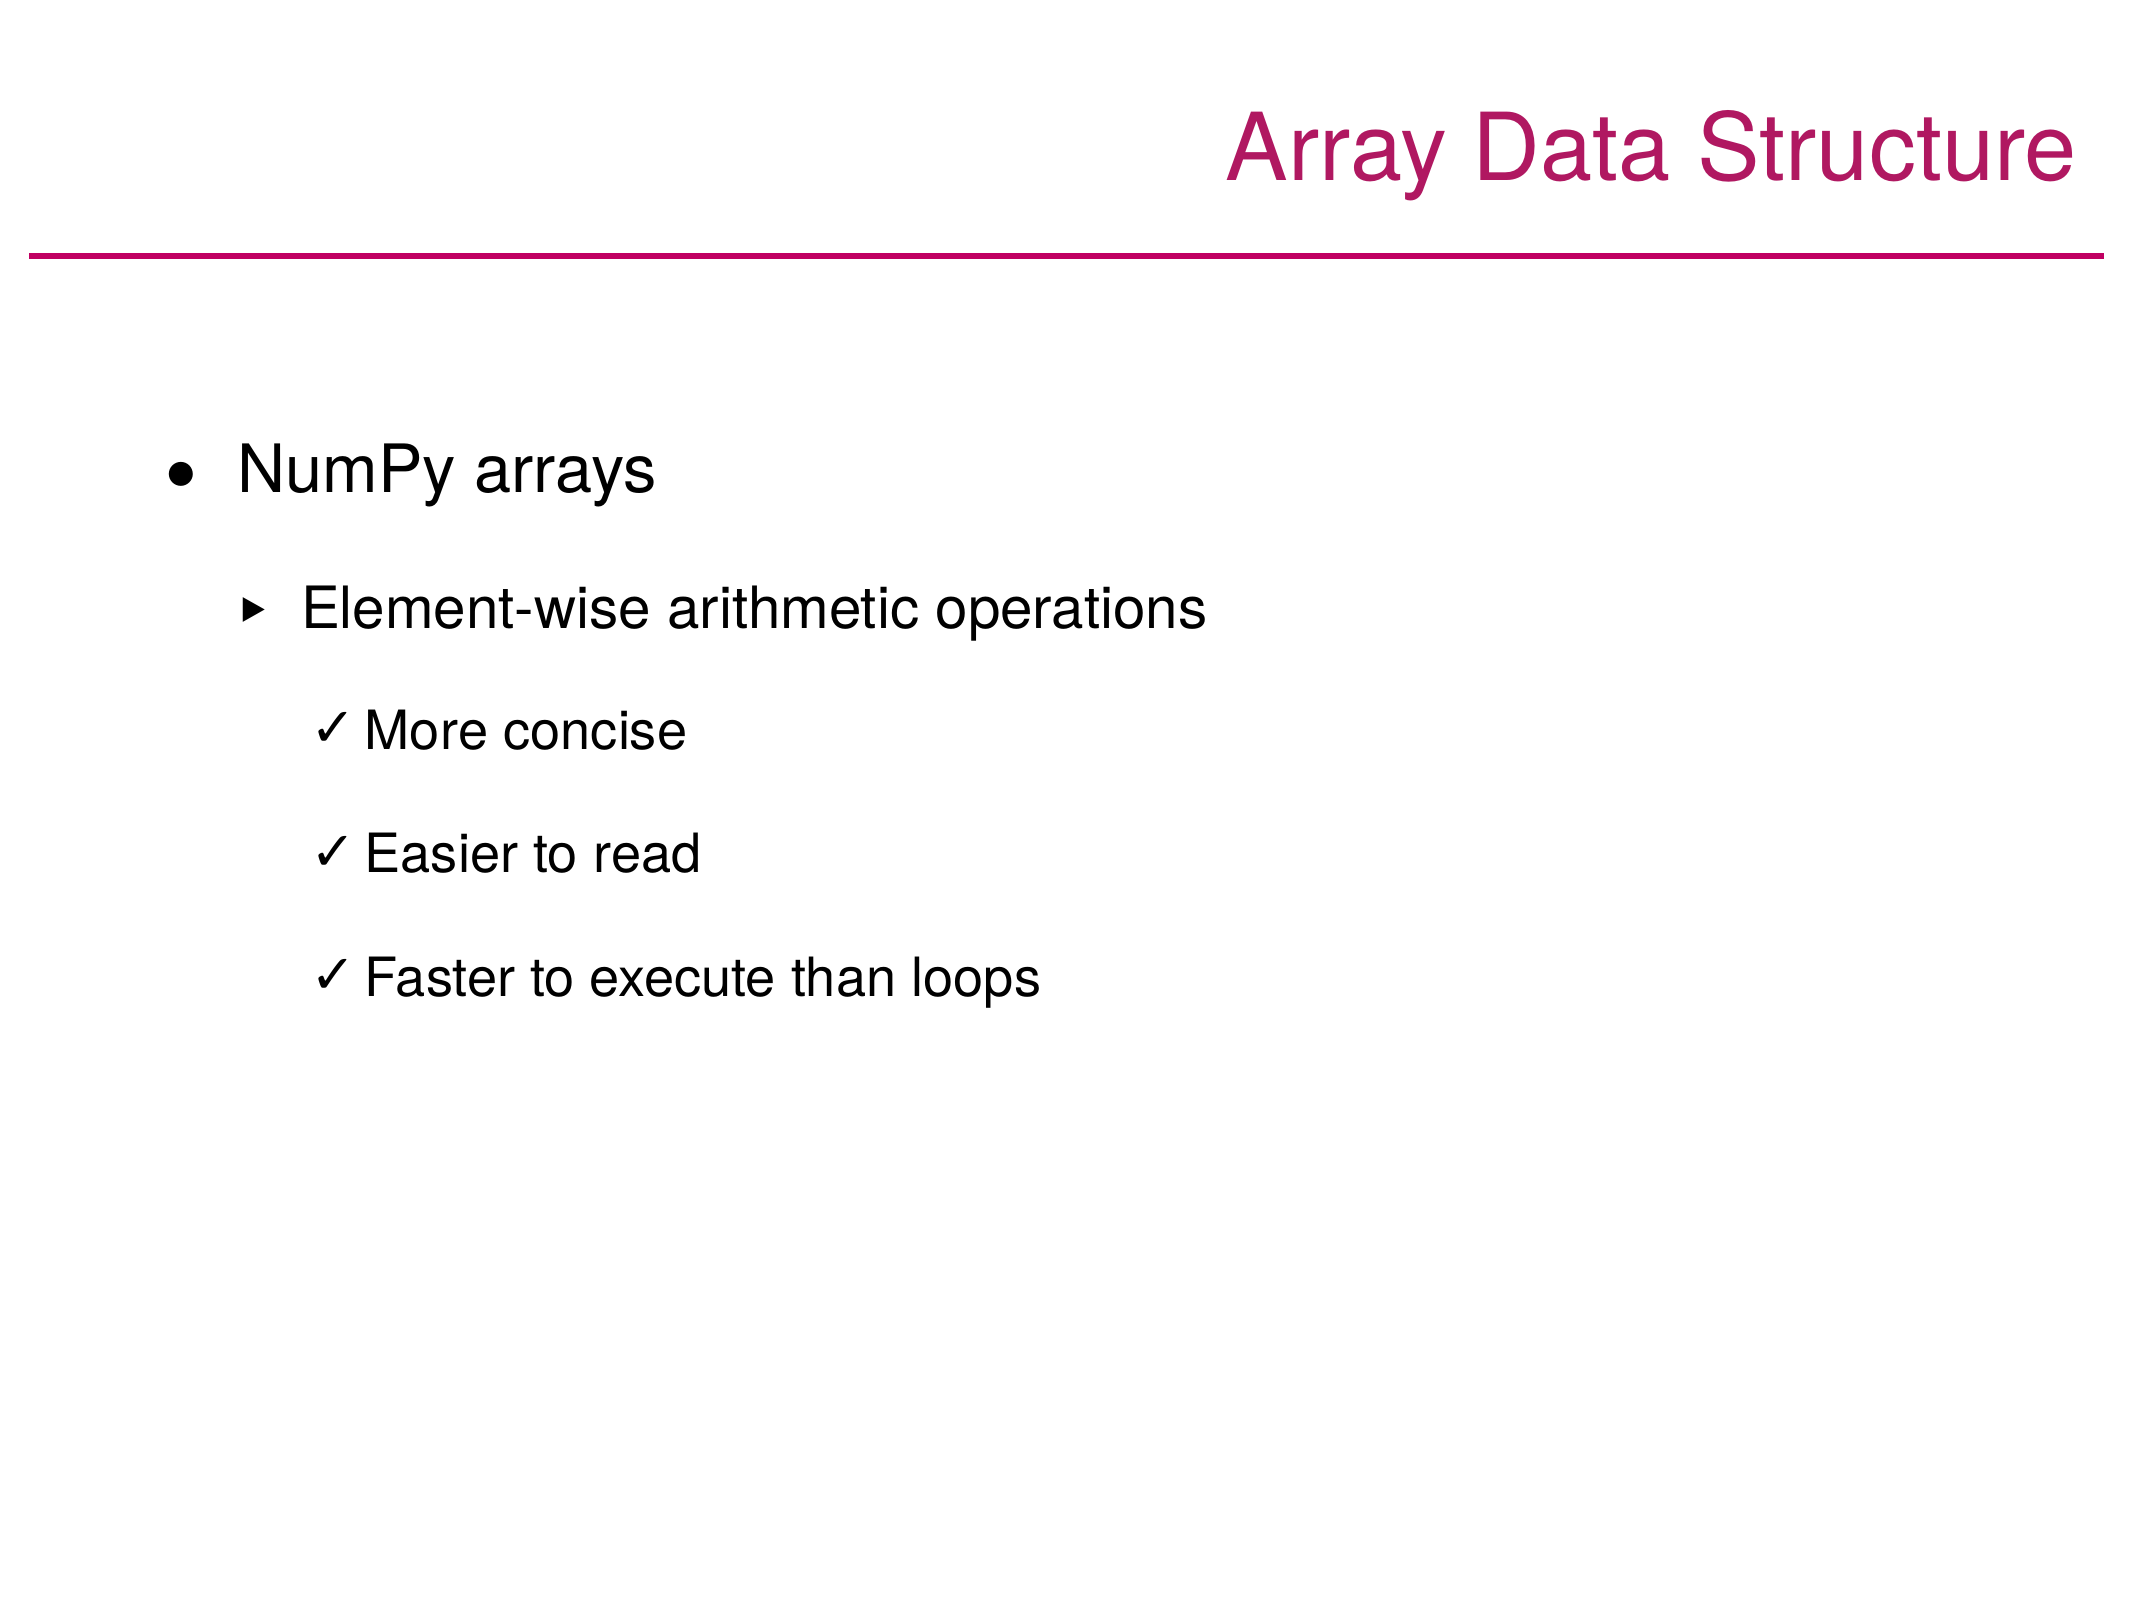

# Array Data Structure

NumPy arrays
Element-wise arithmetic operations
More concise

Easier to read

Faster to execute than loops